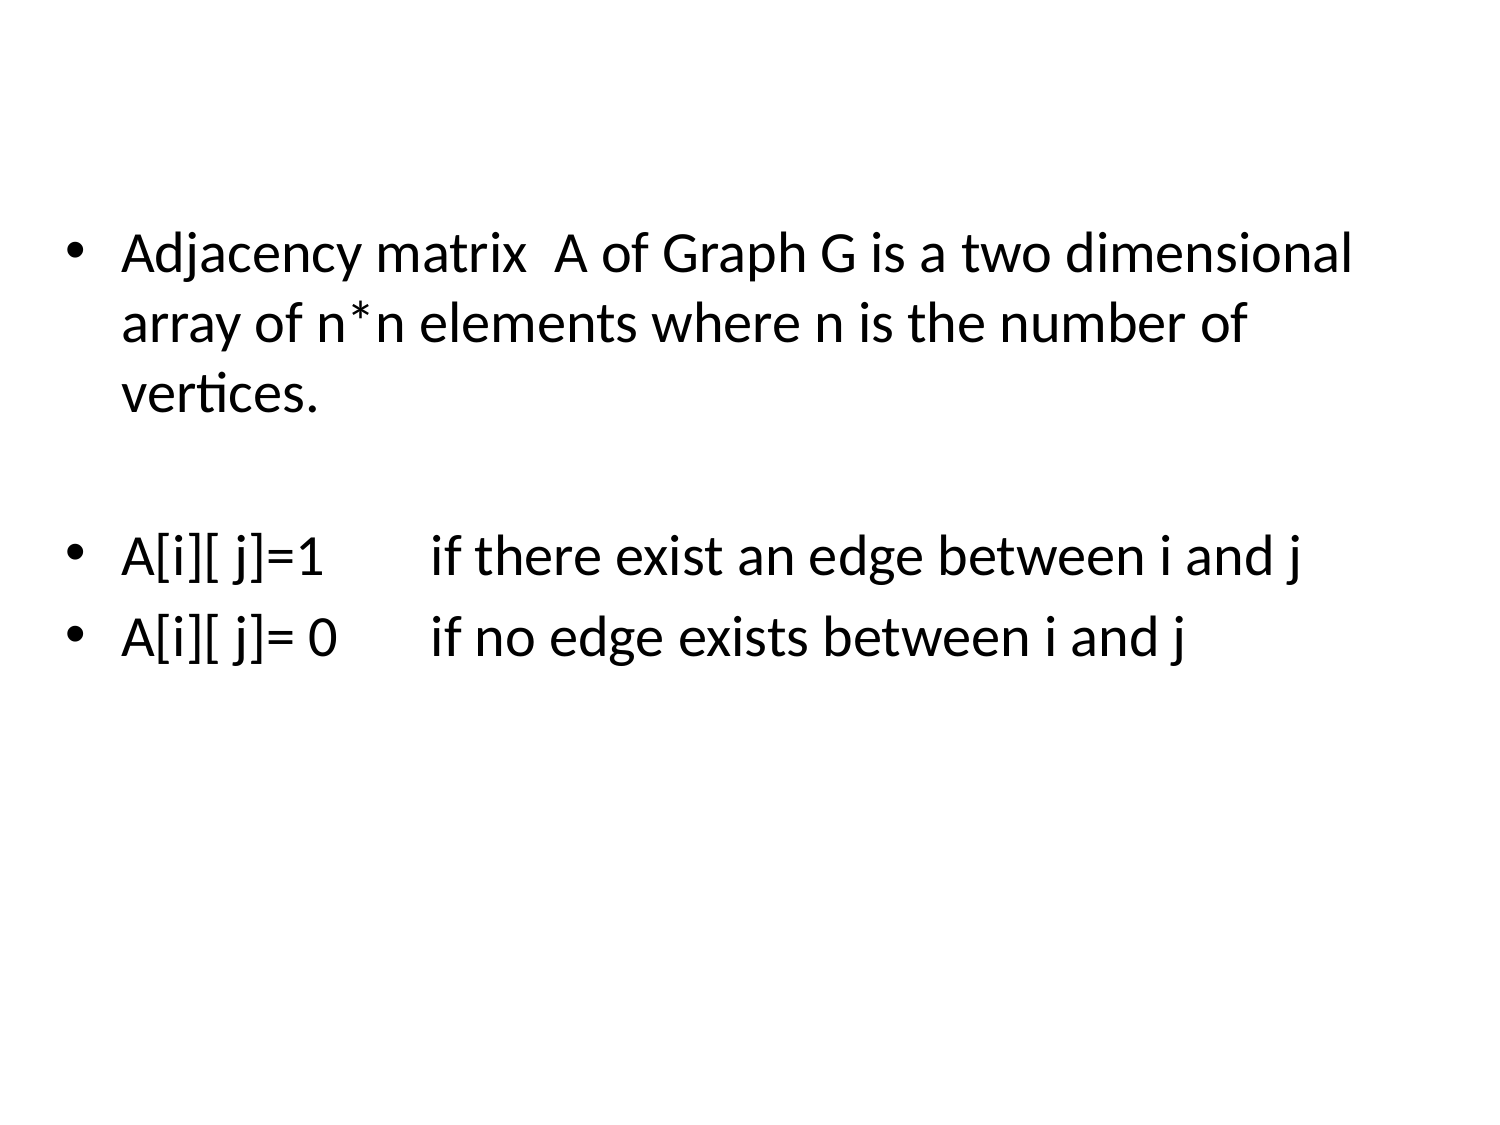

Adjacency matrix  A of Graph G is a two dimensional array of n*n elements where n is the number of vertices.

A[i][ j]=1        if there exist an edge between i and j
A[i][ j]= 0       if no edge exists between i and j